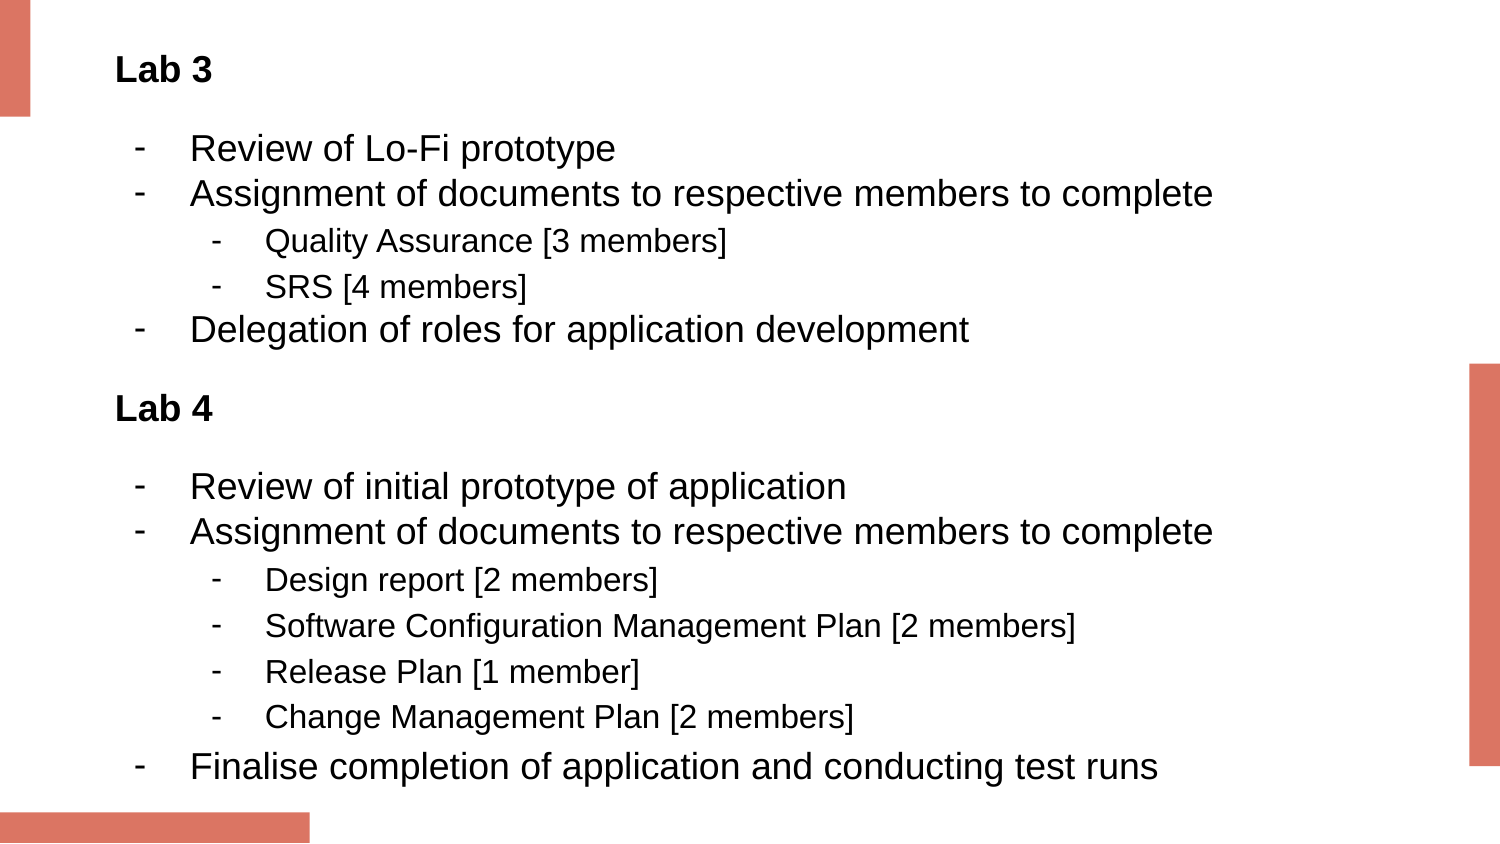

Lab 3
Review of Lo-Fi prototype
Assignment of documents to respective members to complete
Quality Assurance [3 members]
SRS [4 members]
Delegation of roles for application development
Lab 4
Review of initial prototype of application
Assignment of documents to respective members to complete
Design report [2 members]
Software Configuration Management Plan [2 members]
Release Plan [1 member]
Change Management Plan [2 members]
Finalise completion of application and conducting test runs